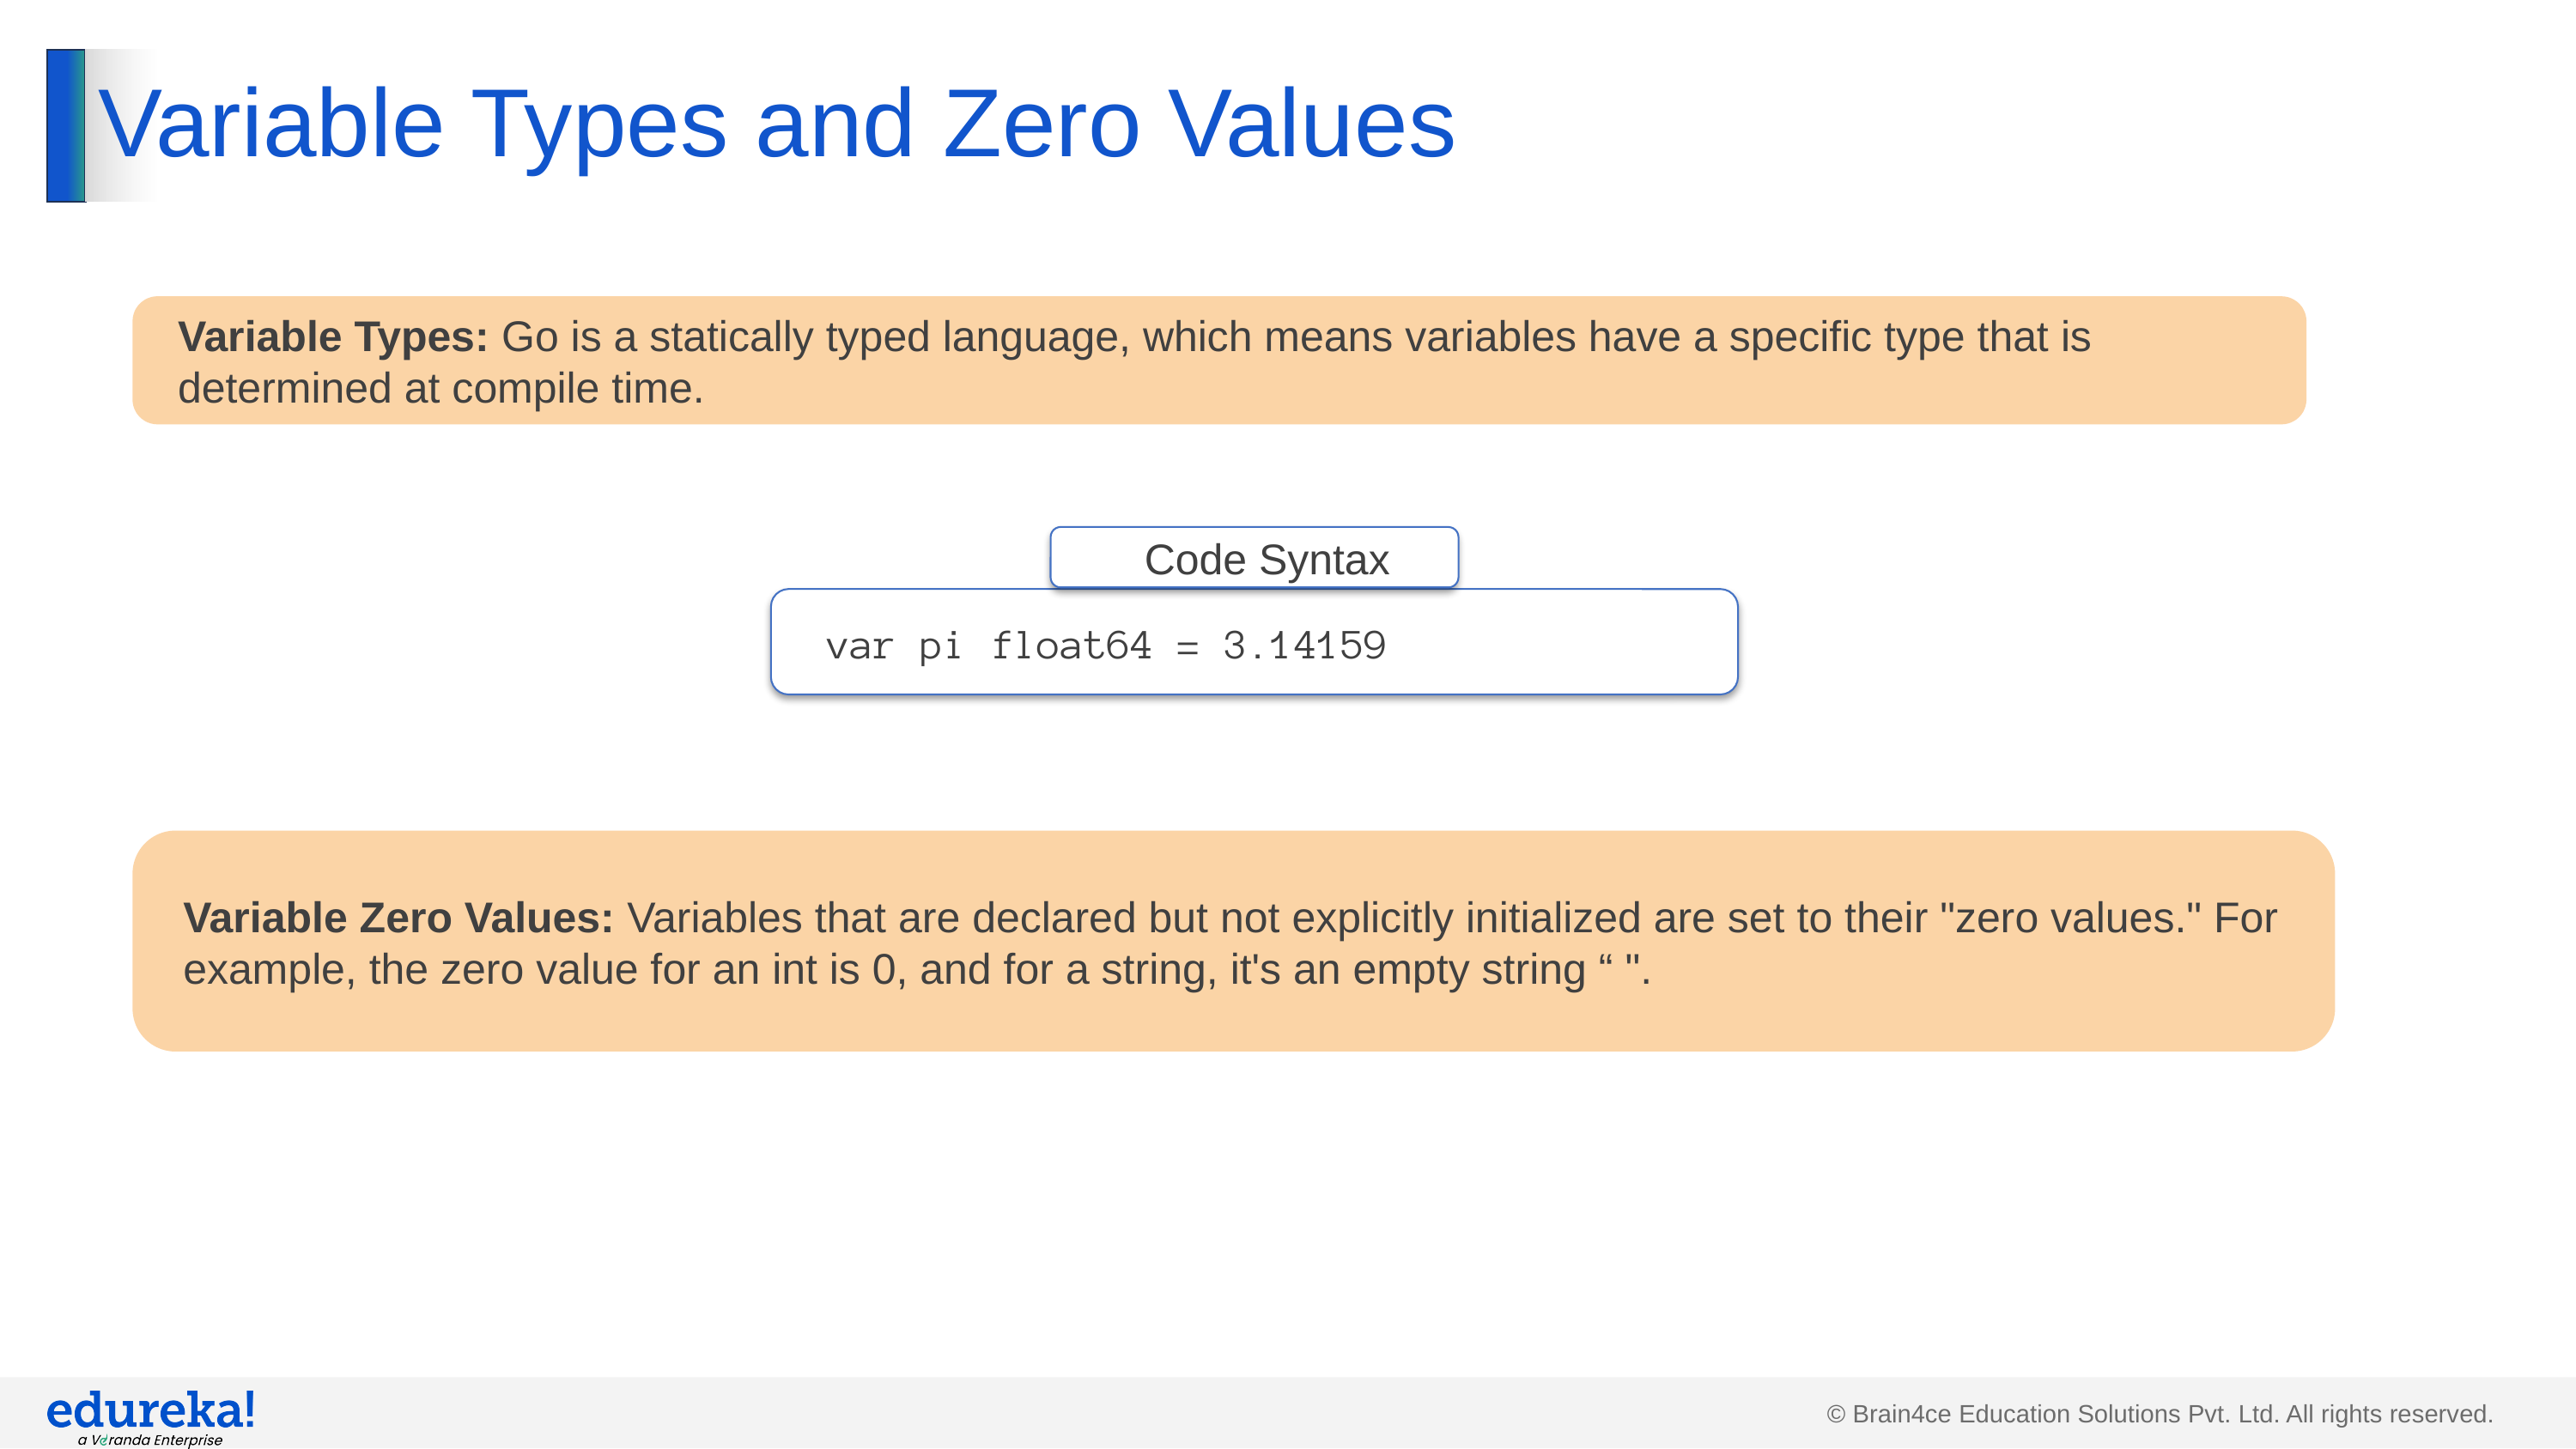

# Variable Types and Zero Values
Variable Types: Go is a statically typed language, which means variables have a specific type that is determined at compile time.
Code Syntax
var pi float64 = 3.14159
Variable Zero Values: Variables that are declared but not explicitly initialized are set to their "zero values." For example, the zero value for an int is 0, and for a string, it's an empty string “ ".